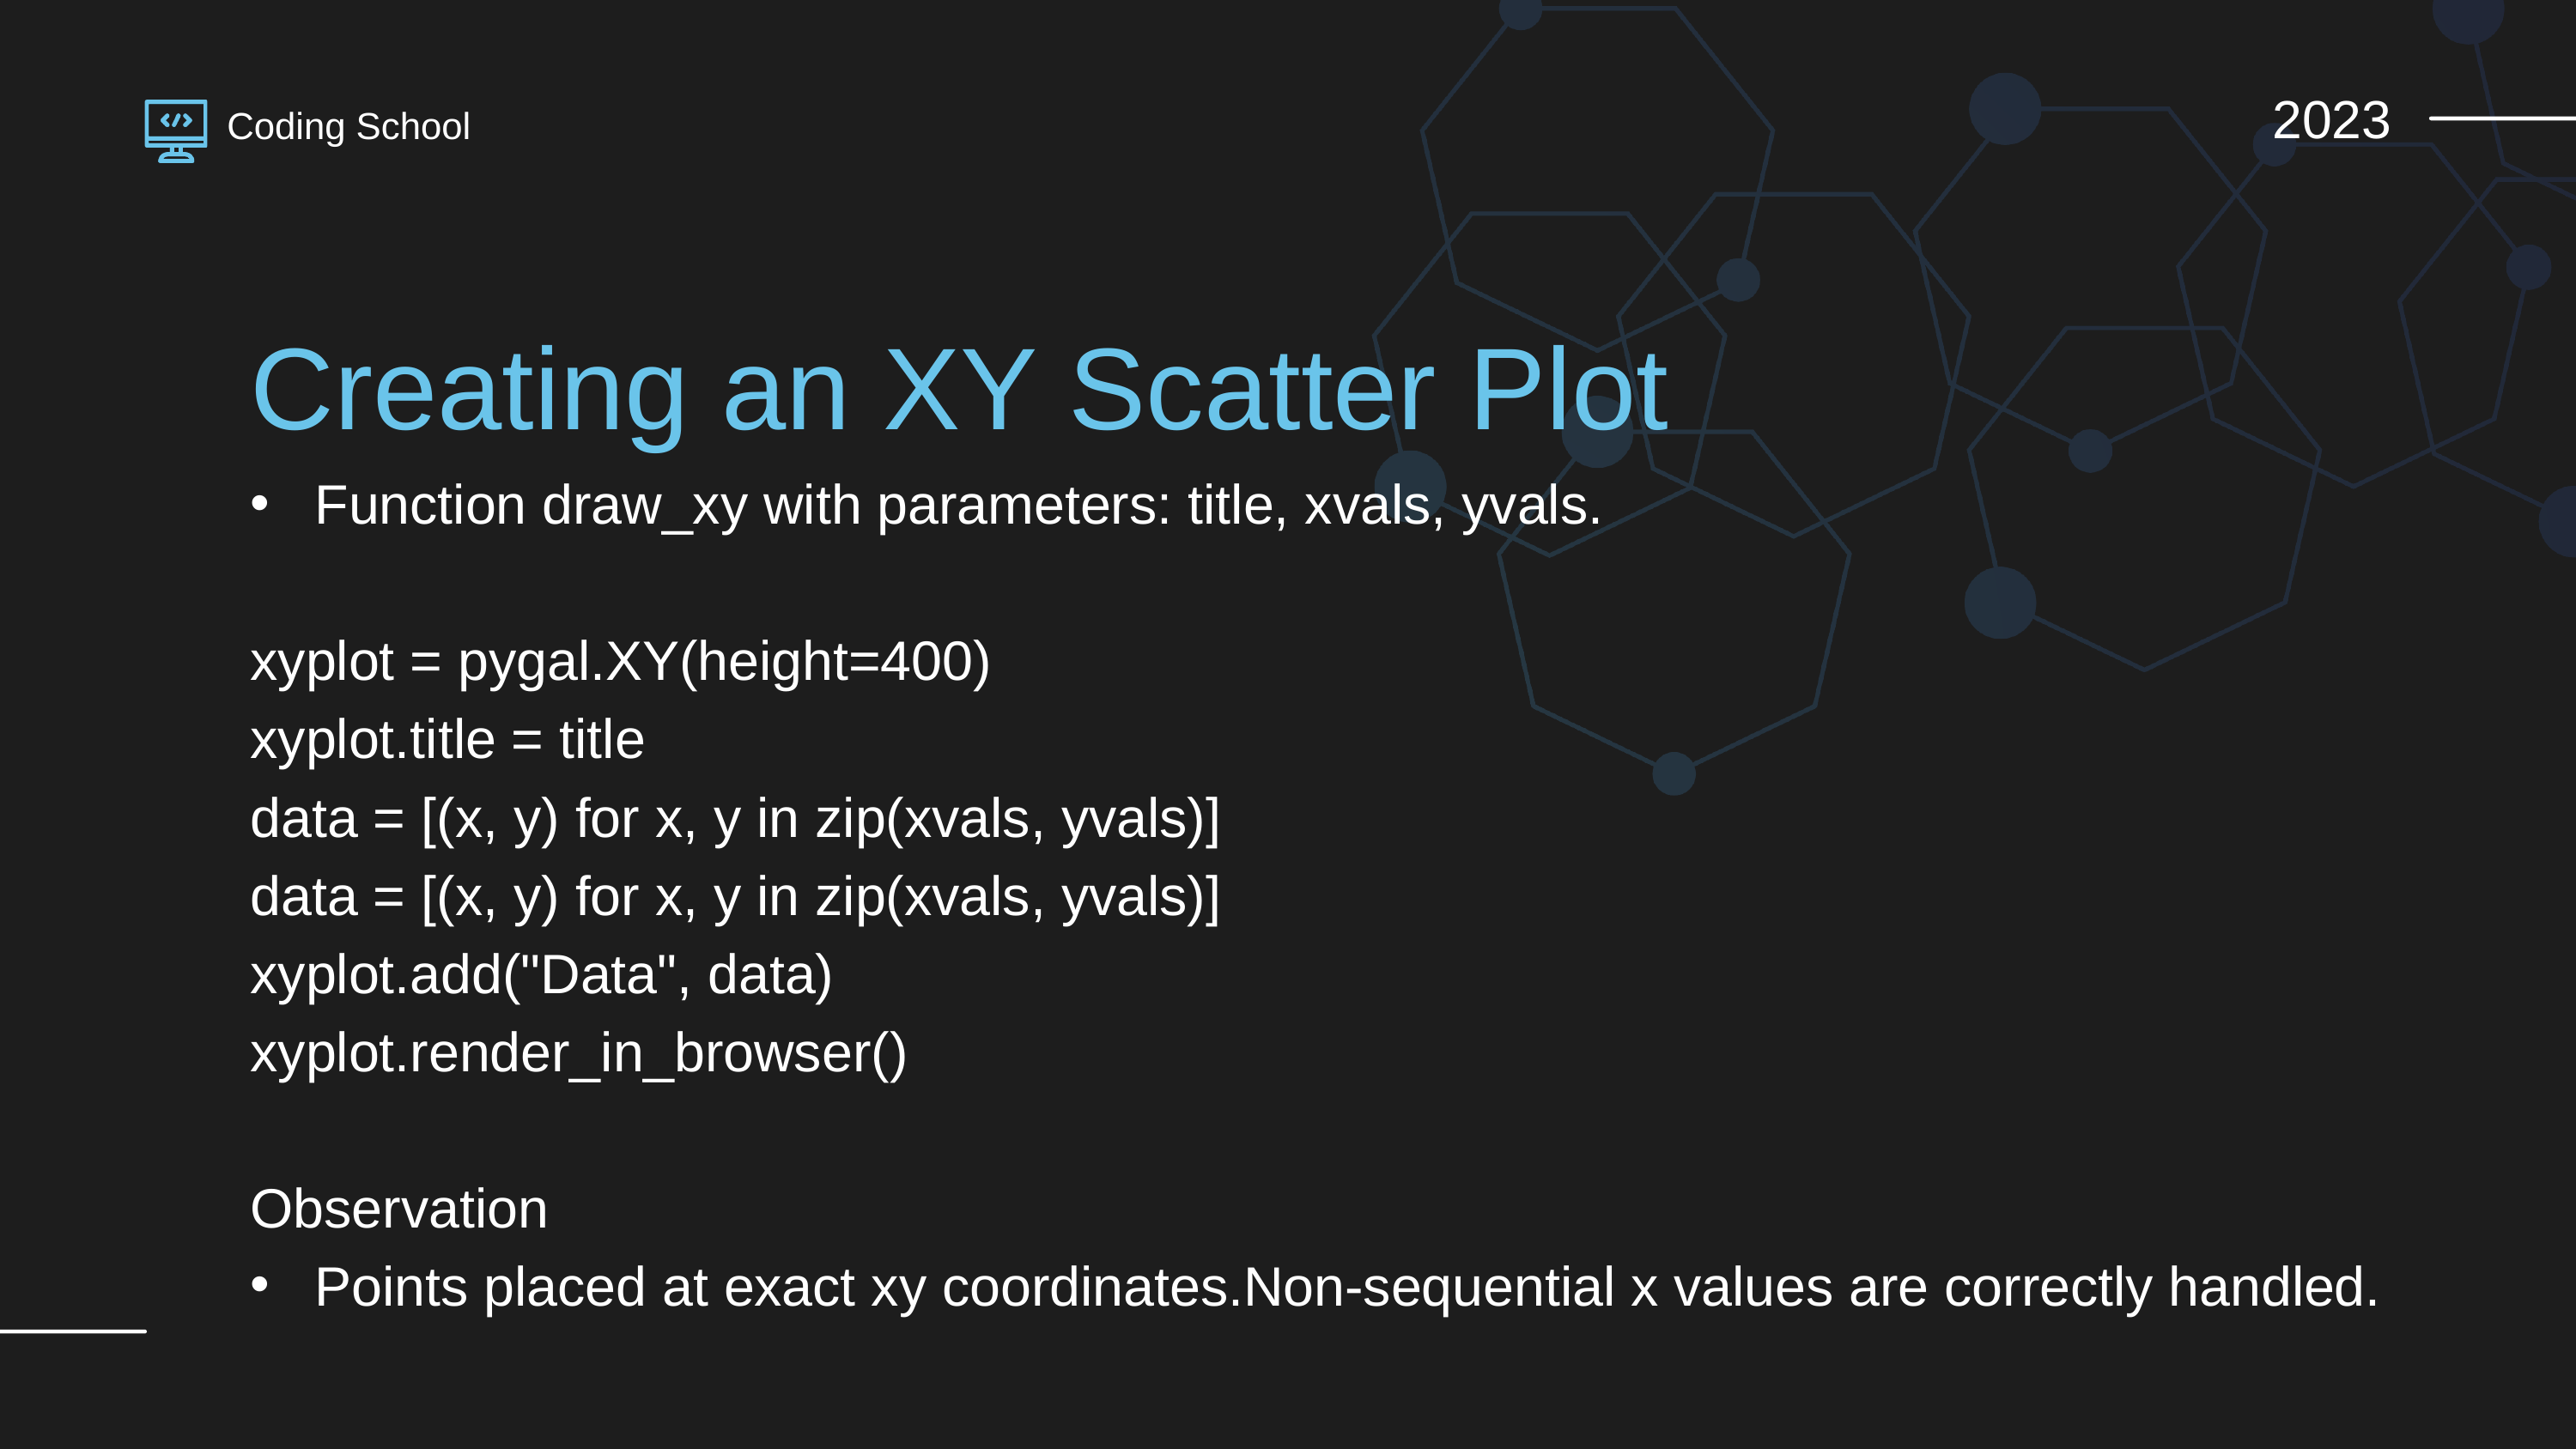

2023
Coding School

Creating an XY Scatter Plot
Function draw_xy with parameters: title, xvals, yvals.

xyplot = pygal.XY(height=400)
xyplot.title = title
data = [(x, y) for x, y in zip(xvals, yvals)]
data = [(x, y) for x, y in zip(xvals, yvals)]
xyplot.add("Data", data)
xyplot.render_in_browser()

Observation
Points placed at exact xy coordinates.Non-sequential x values are correctly handled.